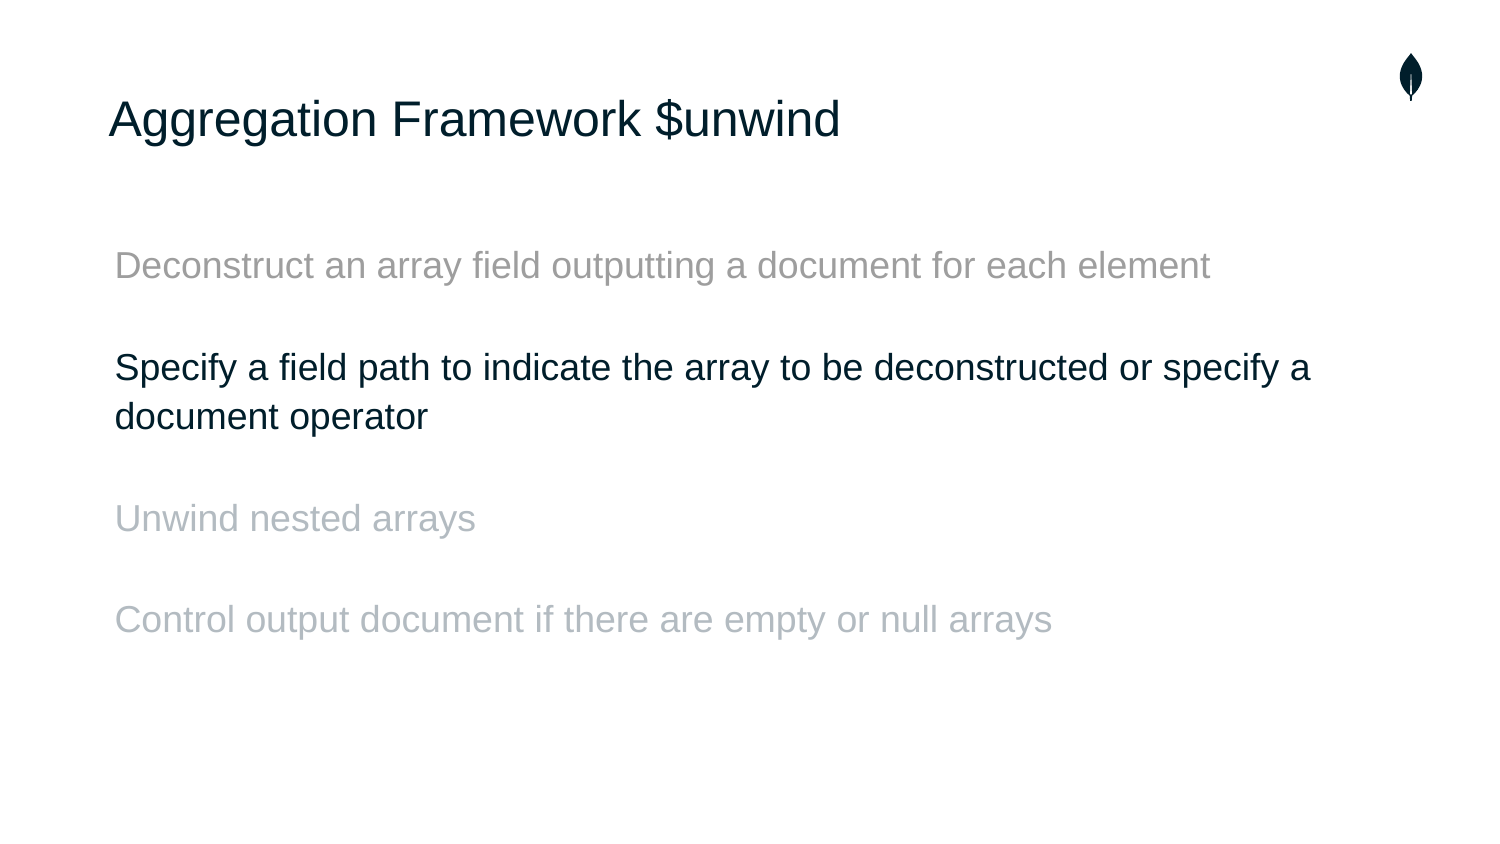

Aggregation Framework $unwind
Deconstruct an array field outputting a document for each element
Specify a field path to indicate the array to be deconstructed or specify a document operator
Unwind nested arrays
Control output document if there are empty or null arrays